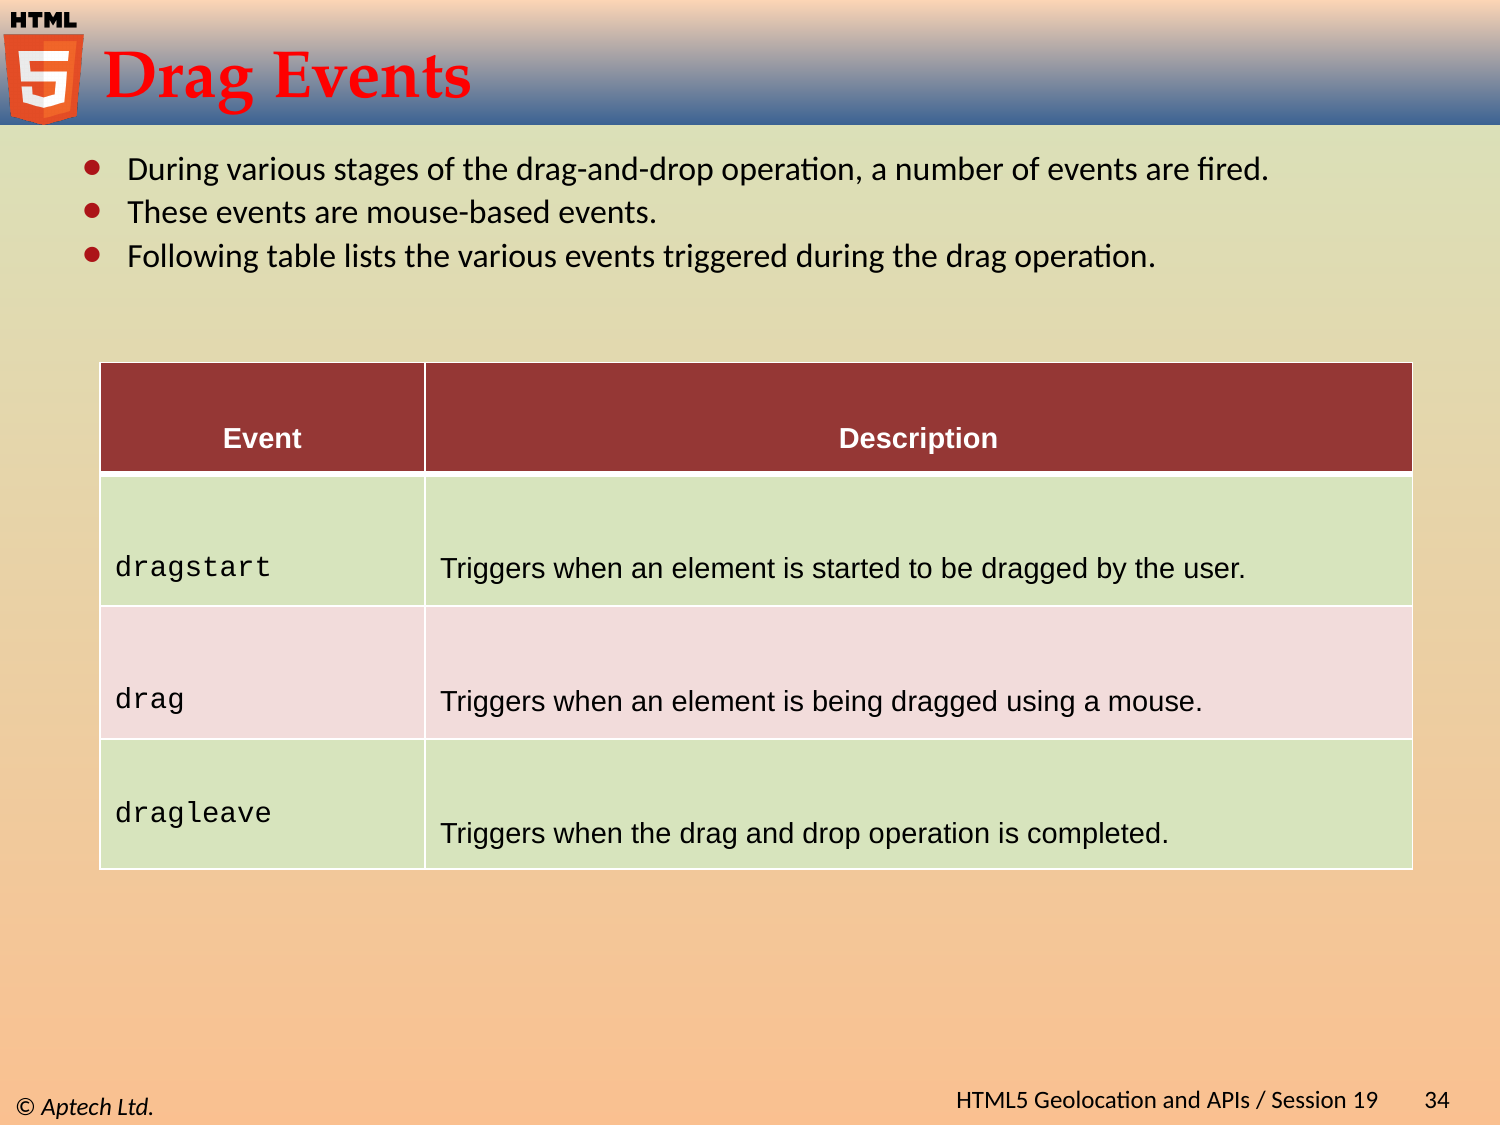

# Drag Events
During various stages of the drag-and-drop operation, a number of events are fired.
These events are mouse-based events.
Following table lists the various events triggered during the drag operation.
| Event | Description |
| --- | --- |
| dragstart | Triggers when an element is started to be dragged by the user. |
| drag | Triggers when an element is being dragged using a mouse. |
| dragleave | Triggers when the drag and drop operation is completed. |
HTML5 Geolocation and APIs / Session 19
34